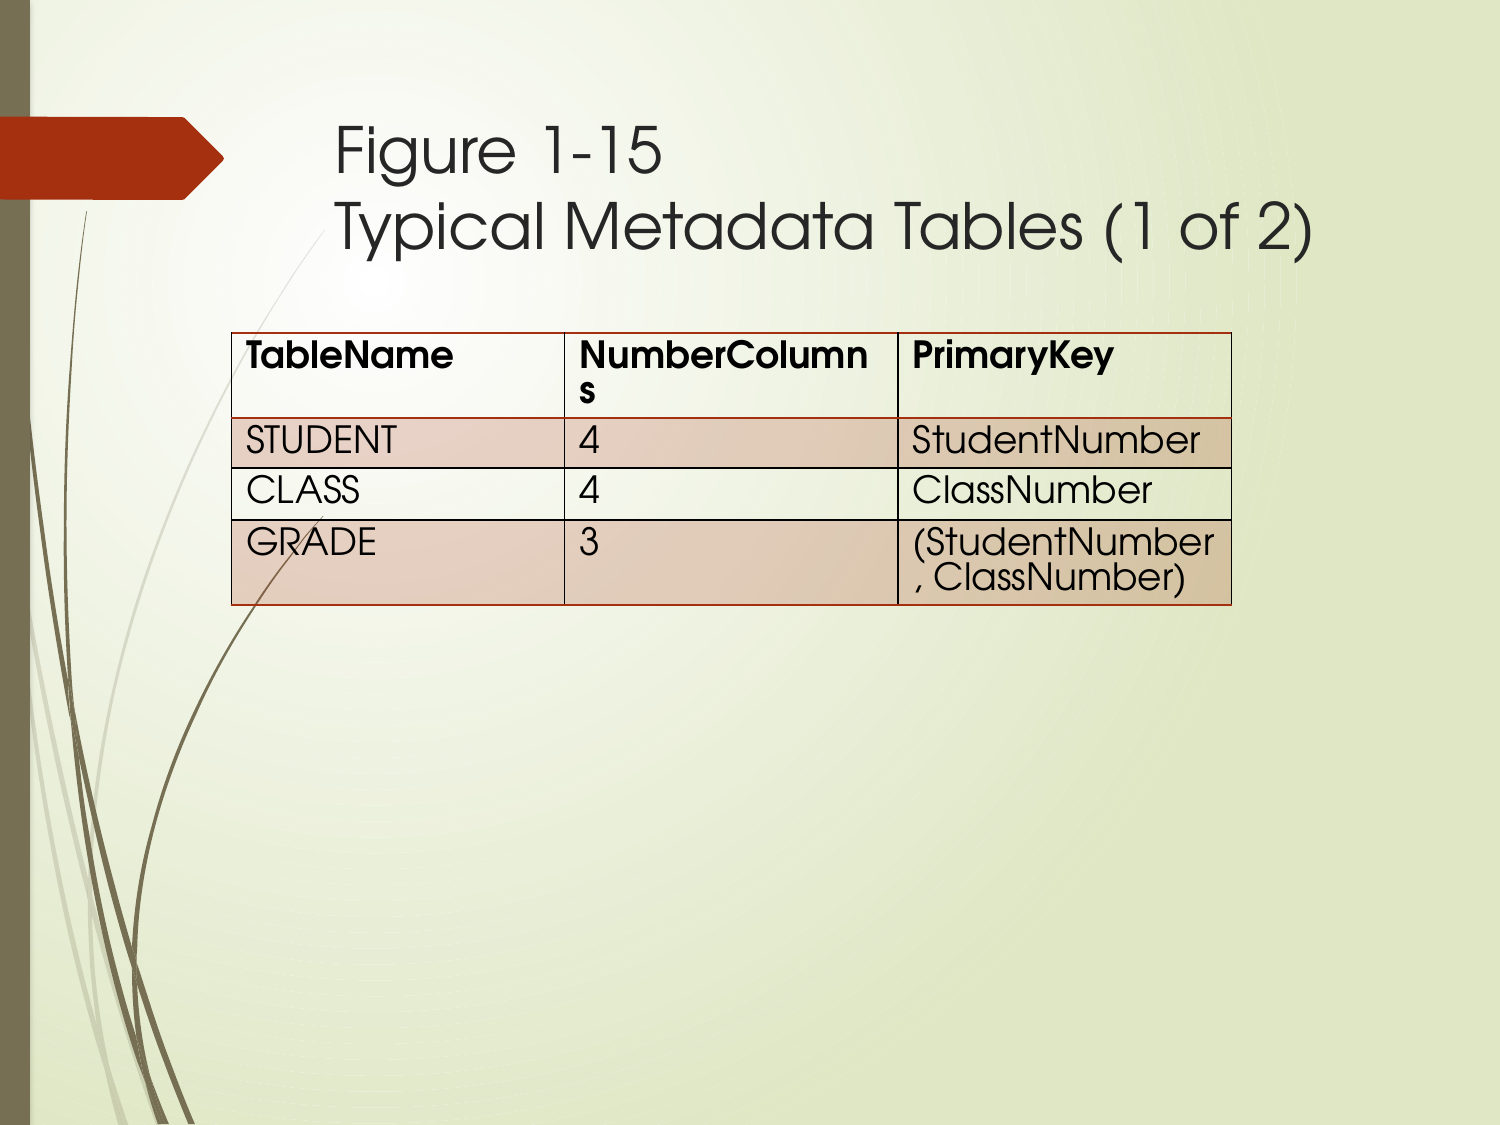

# Figure 1-15 Typical Metadata Tables (1 of 2)
| TableName | NumberColumns | PrimaryKey |
| --- | --- | --- |
| STUDENT | 4 | StudentNumber |
| CLASS | 4 | ClassNumber |
| GRADE | 3 | (StudentNumber, ClassNumber) |